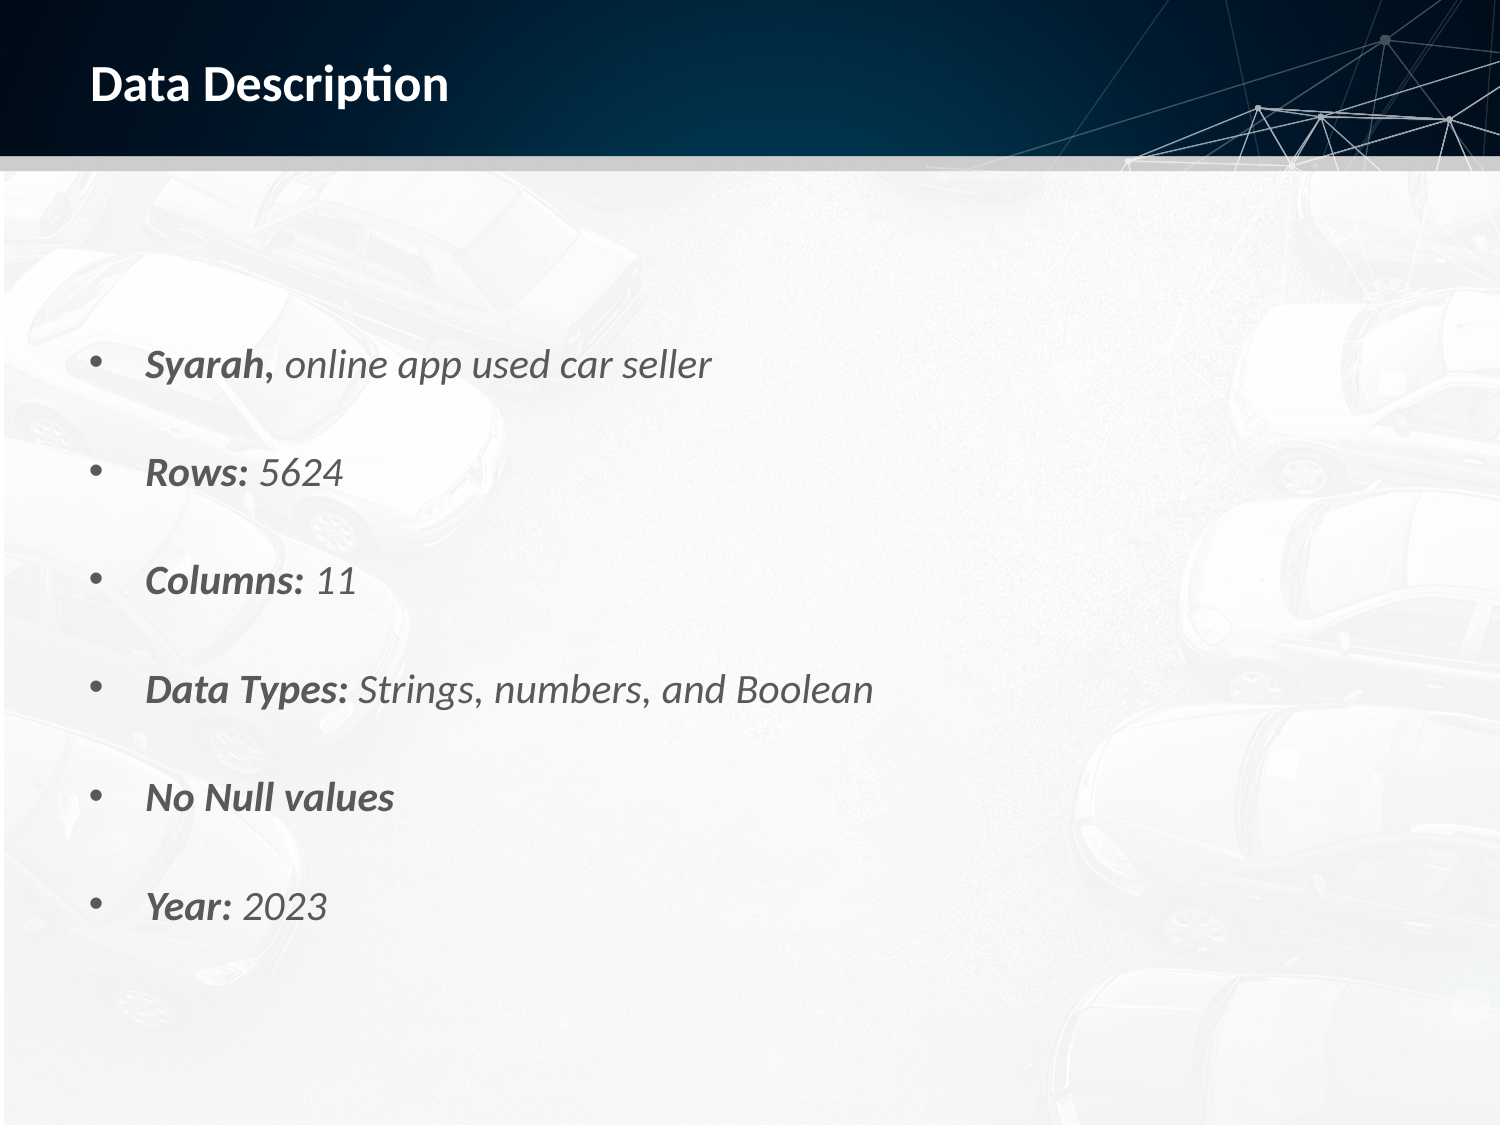

# Data Description
Syarah, online app used car seller
Rows: 5624
Columns: 11
Data Types: Strings, numbers, and Boolean
No Null values
Year: 2023